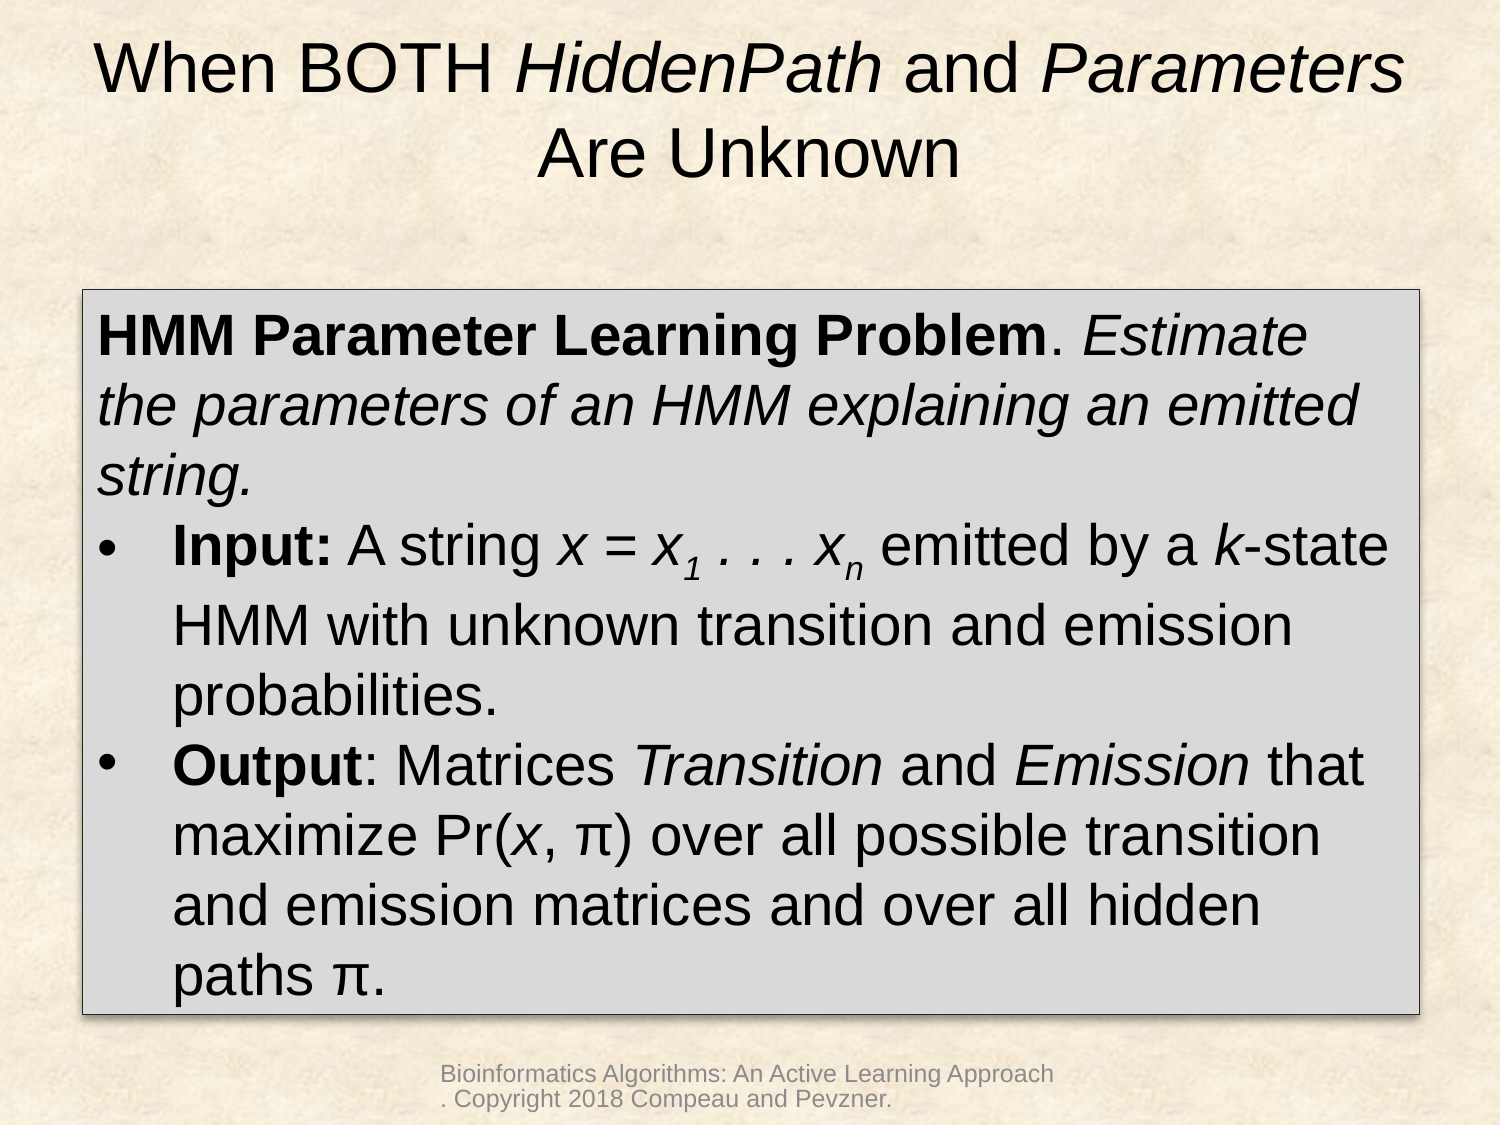

# When BOTH HiddenPath and Parameters Are Unknown
HMM Parameter Learning Problem. Estimate the parameters of an HMM explaining an emitted string.
Input: A string x = x1 . . . xn emitted by a k-state HMM with unknown transition and emission probabilities.
Output: Matrices Transition and Emission that maximize Pr(x, π) over all possible transition and emission matrices and over all hidden paths π.
Bioinformatics Algorithms: An Active Learning Approach. Copyright 2018 Compeau and Pevzner.